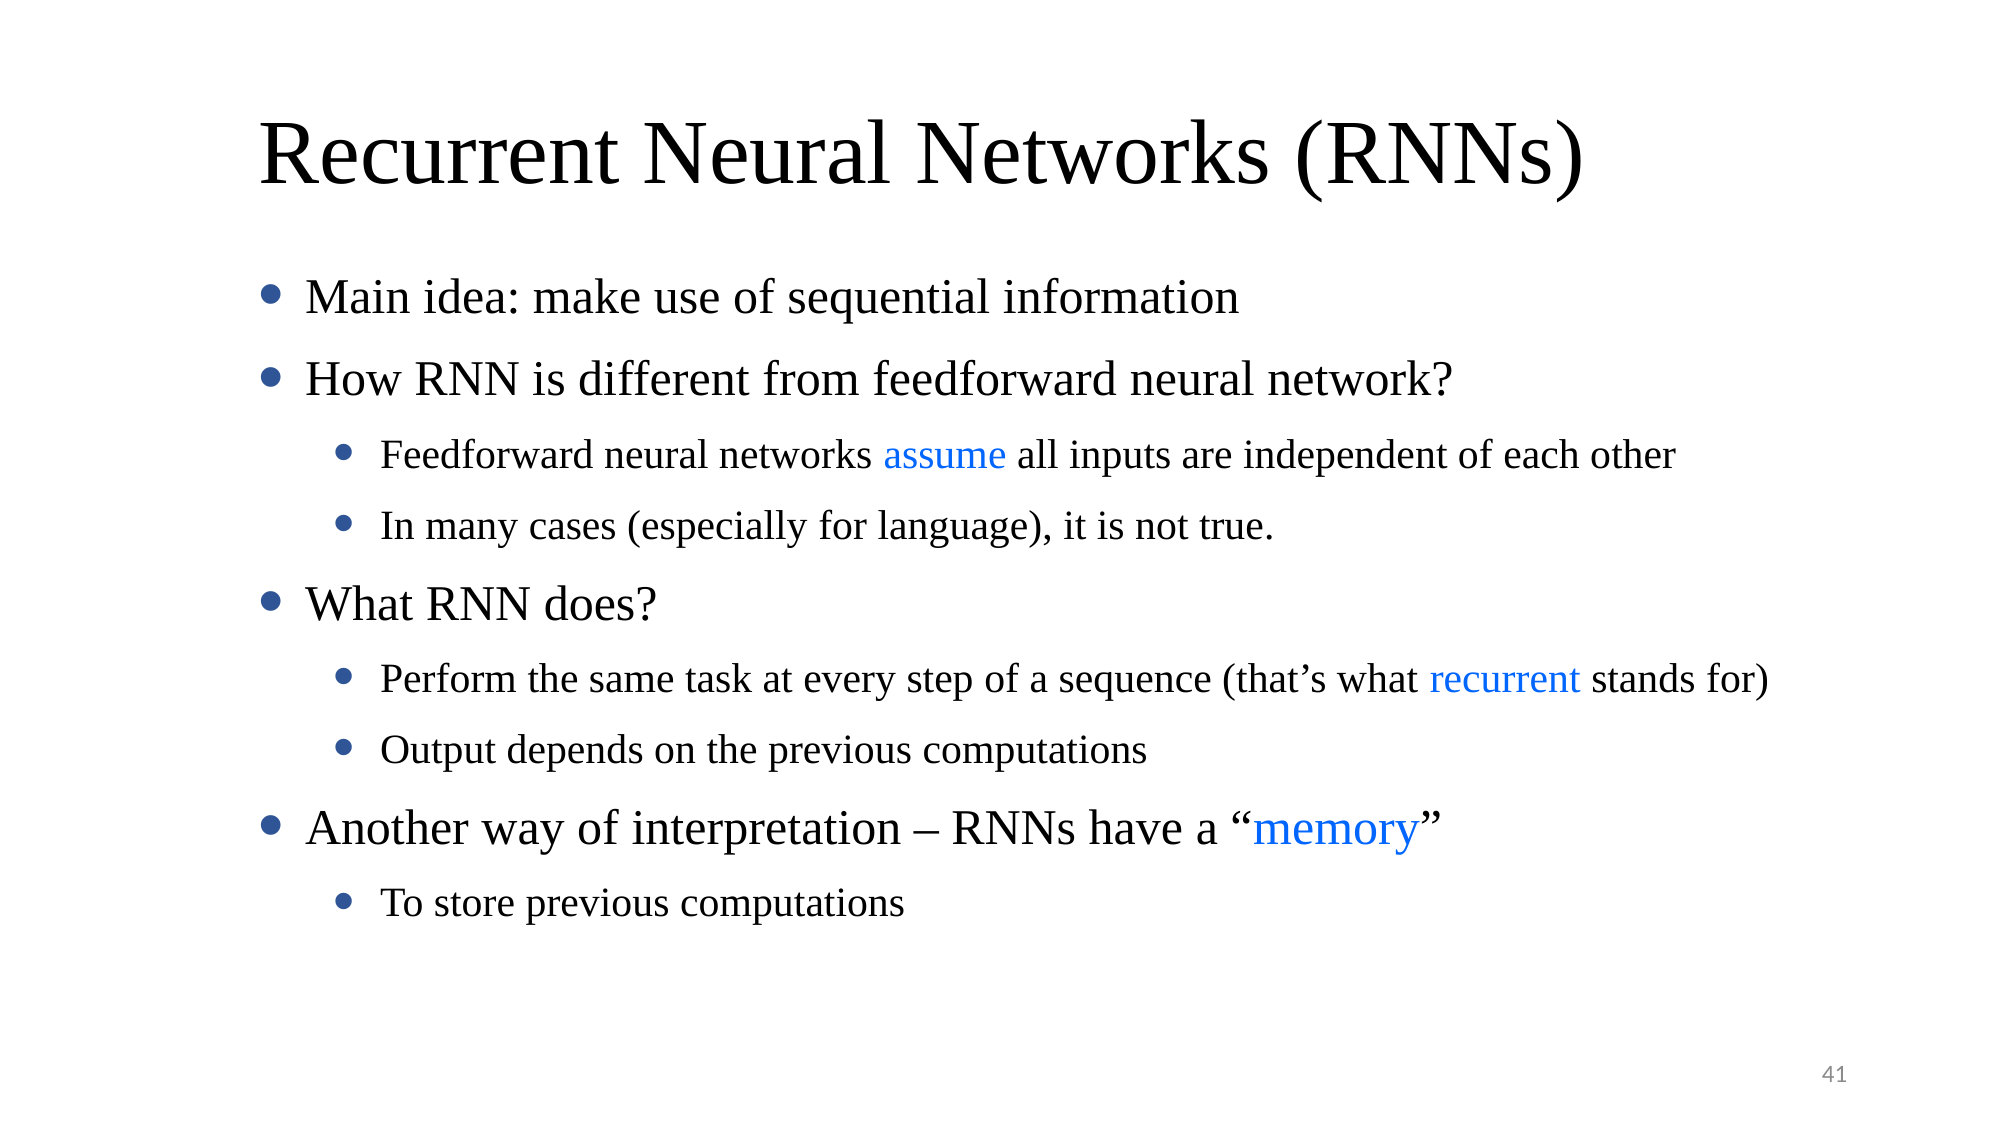

# Recurrent Neural Networks (RNNs)
Main idea: make use of sequential information
How RNN is different from feedforward neural network?
Feedforward neural networks assume all inputs are independent of each other
In many cases (especially for language), it is not true.
What RNN does?
Perform the same task at every step of a sequence (that’s what recurrent stands for)
Output depends on the previous computations
Another way of interpretation – RNNs have a “memory”
To store previous computations
41